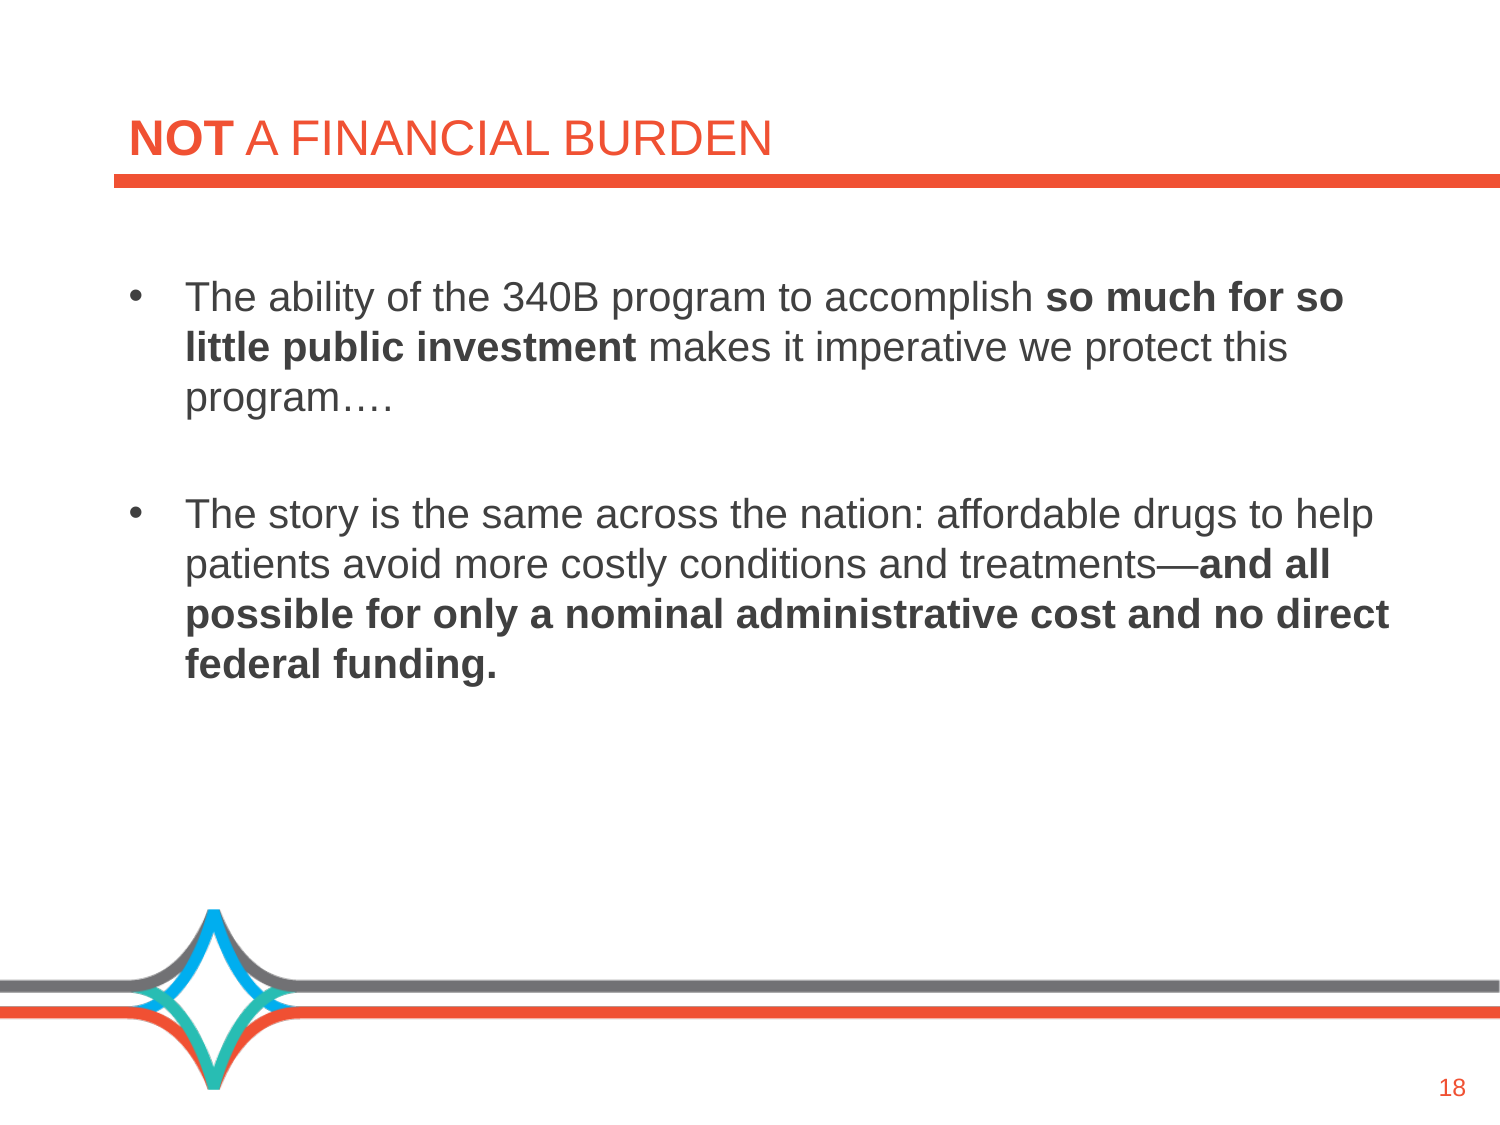

# NOT a financial burden
The ability of the 340B program to accomplish so much for so little public investment makes it imperative we protect this program….

The story is the same across the nation: affordable drugs to help patients avoid more costly conditions and treatments—and all possible for only a nominal administrative cost and no direct federal funding.